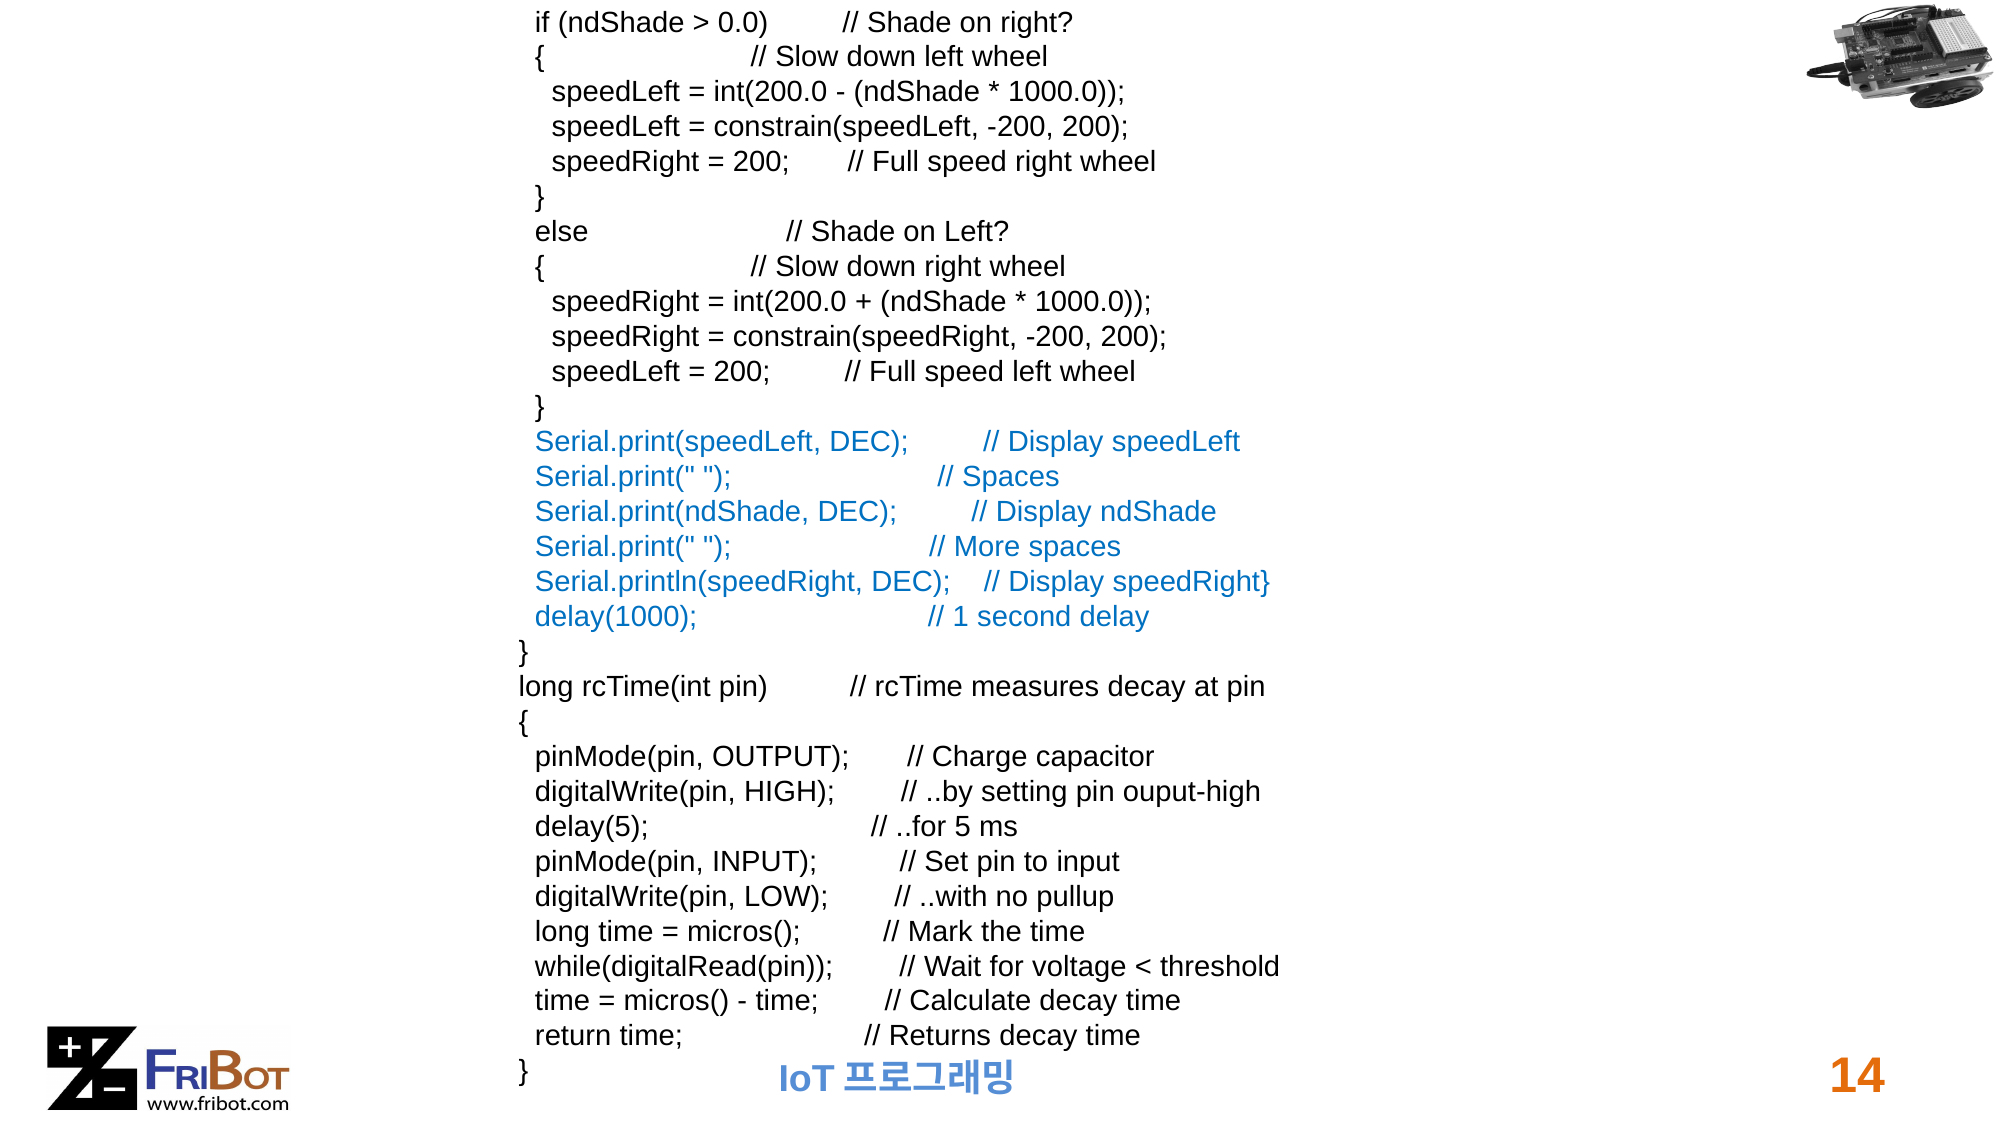

if (ndShade > 0.0)         // Shade on right?
  {                         // Slow down left wheel
    speedLeft = int(200.0 - (ndShade * 1000.0));
    speedLeft = constrain(speedLeft, -200, 200);
    speedRight = 200;       // Full speed right wheel
  }
  else                        // Shade on Left?
  {                         // Slow down right wheel
    speedRight = int(200.0 + (ndShade * 1000.0));
    speedRight = constrain(speedRight, -200, 200);
    speedLeft = 200;         // Full speed left wheel
  }
  Serial.print(speedLeft, DEC);         // Display speedLeft
  Serial.print(" ");                         // Spaces
  Serial.print(ndShade, DEC);         // Display ndShade
  Serial.print(" ");                        // More spaces
  Serial.println(speedRight, DEC);    // Display speedRight}
  delay(1000);                            // 1 second delay
}
long rcTime(int pin)          // rcTime measures decay at pin
{
  pinMode(pin, OUTPUT);       // Charge capacitor
  digitalWrite(pin, HIGH);        // ..by setting pin ouput-high
  delay(5);                           // ..for 5 ms
  pinMode(pin, INPUT);          // Set pin to input
  digitalWrite(pin, LOW);        // ..with no pullup
  long time = micros();          // Mark the time
  while(digitalRead(pin));        // Wait for voltage < threshold
  time = micros() - time;        // Calculate decay time
  return time;                      // Returns decay time
}
14